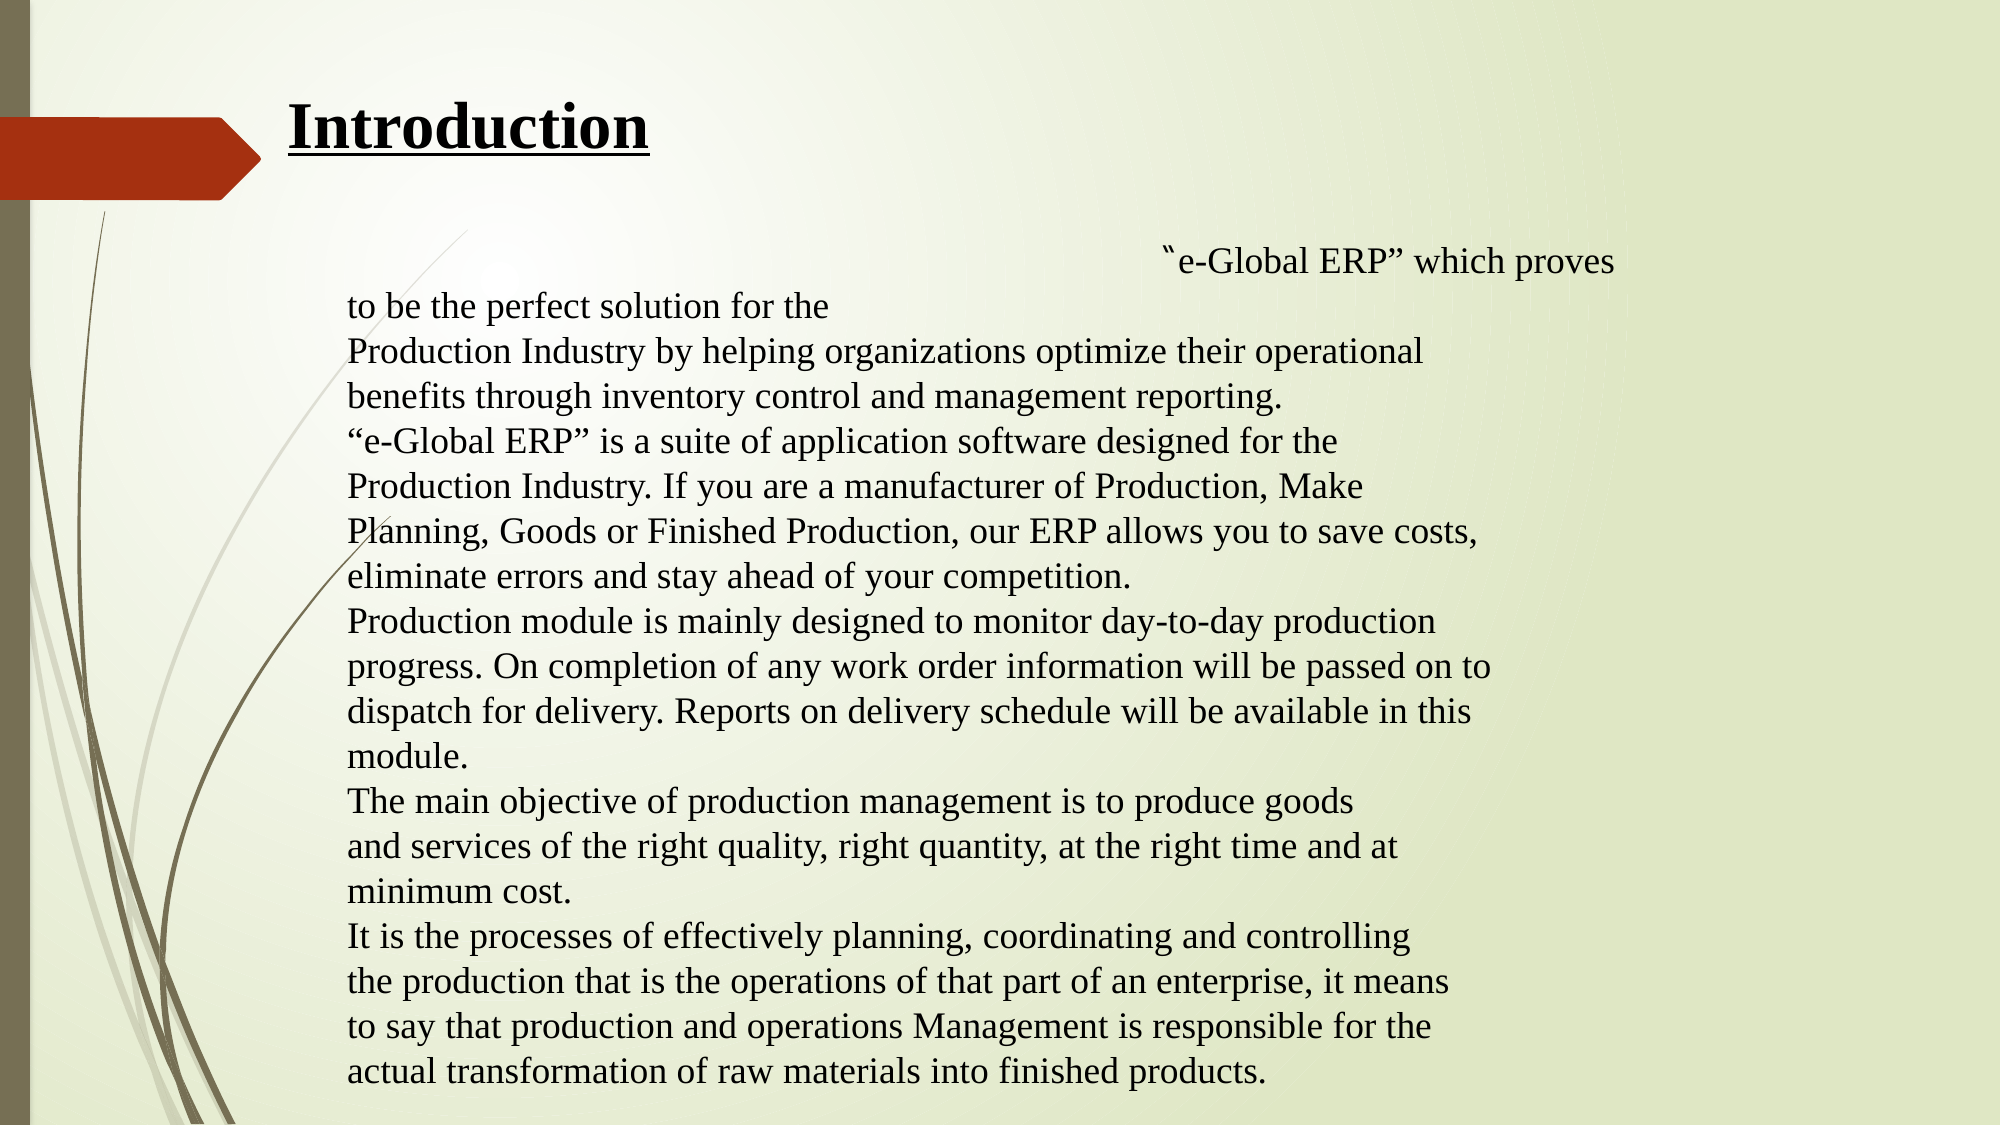

Introduction

	“e-Global ERP” which proves to be the perfect solution for the
Production Industry by helping organizations optimize their operational
benefits through inventory control and management reporting.
“e-Global ERP” is a suite of application software designed for the
Production Industry. If you are a manufacturer of Production, Make
Planning, Goods or Finished Production, our ERP allows you to save costs,
eliminate errors and stay ahead of your competition.
Production module is mainly designed to monitor day-to-day production
progress. On completion of any work order information will be passed on to
dispatch for delivery. Reports on delivery schedule will be available in this
module.
The main objective of production management is to produce goods
and services of the right quality, right quantity, at the right time and at
minimum cost.
It is the processes of effectively planning, coordinating and controlling
the production that is the operations of that part of an enterprise, it means
to say that production and operations Management is responsible for the
actual transformation of raw materials into finished products.